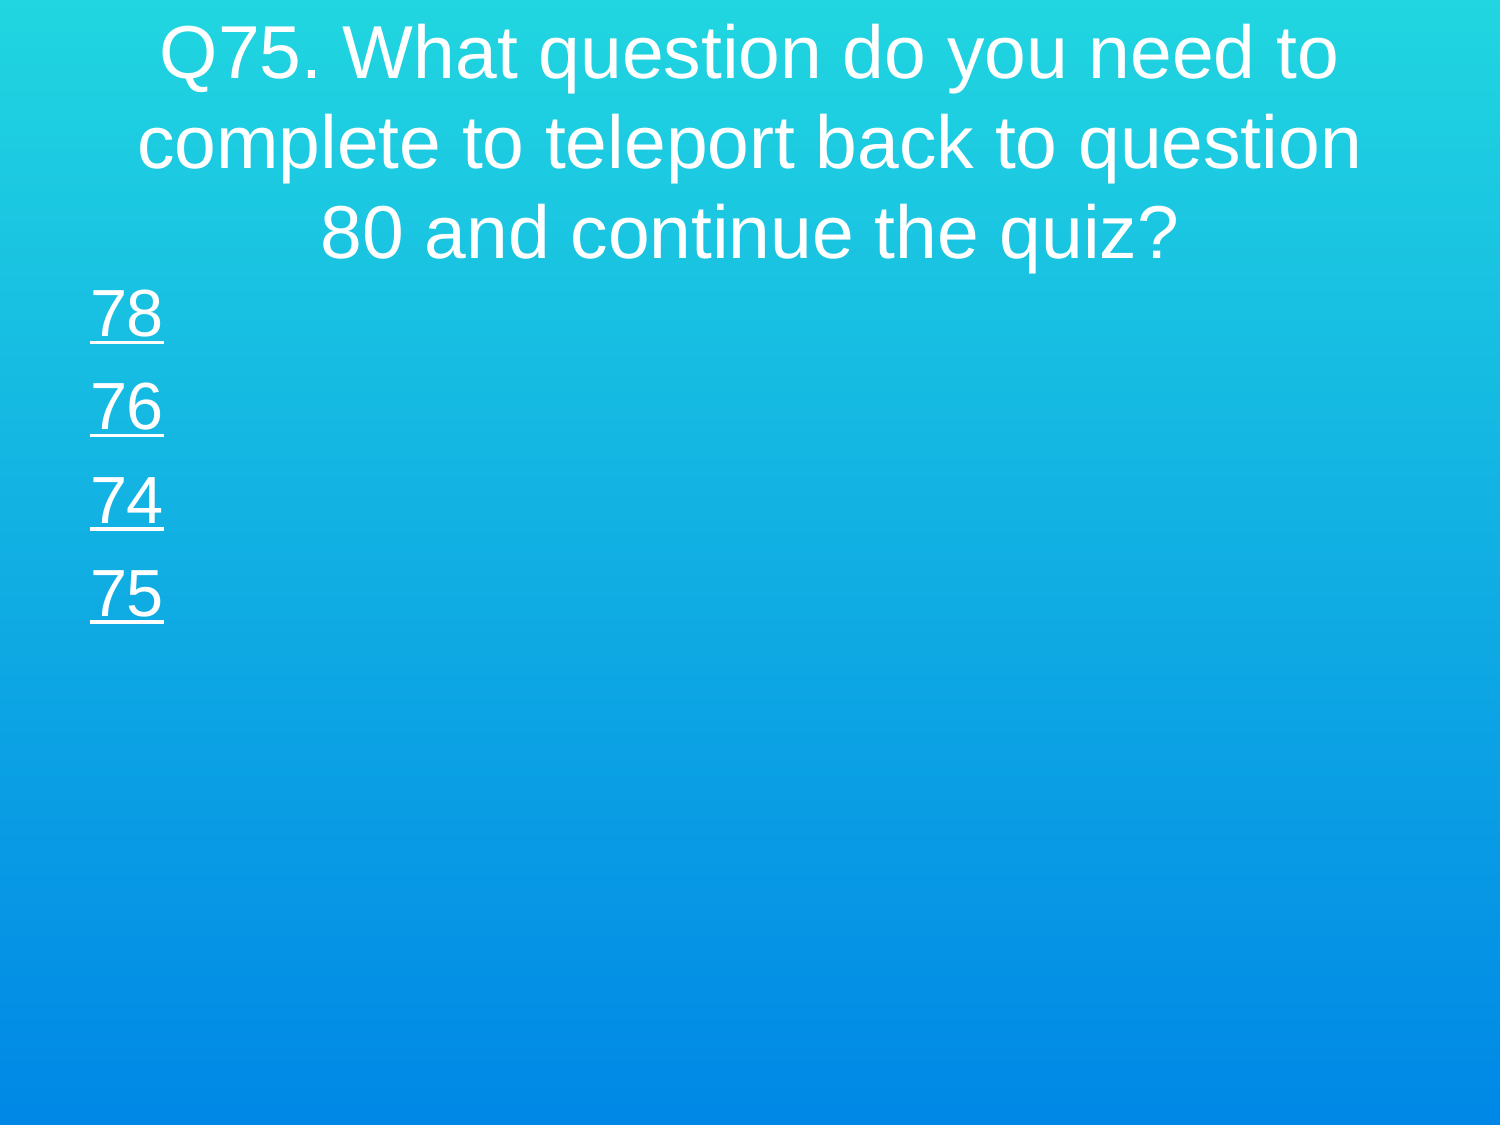

# Q75. What question do you need to complete to teleport back to question 80 and continue the quiz?
78
76
74
75